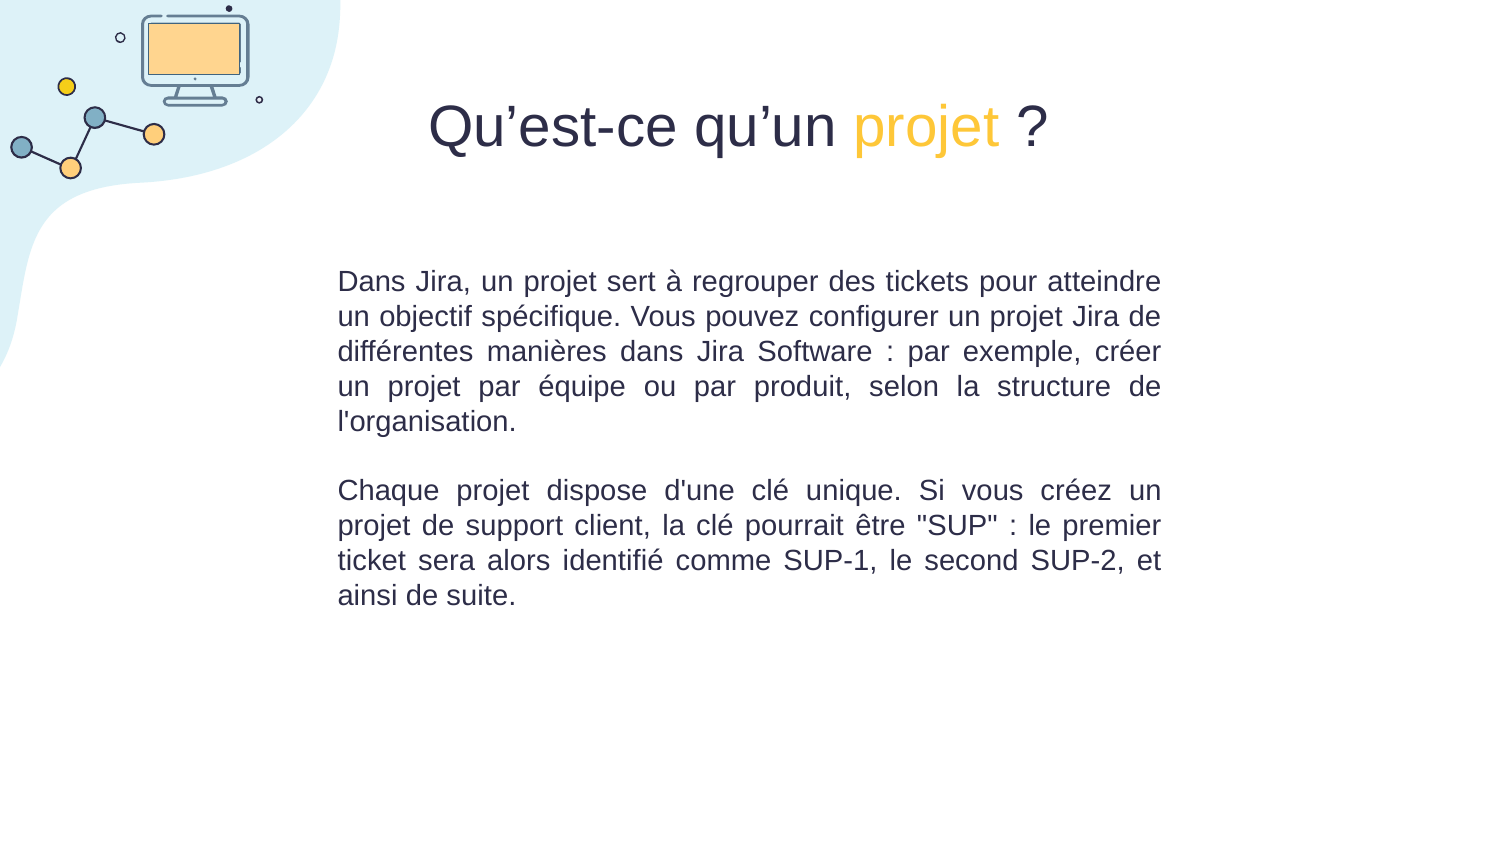

Qu’est-ce qu’un projet ?

Dans Jira, un projet sert à regrouper des tickets pour atteindre un objectif spécifique. Vous pouvez configurer un projet Jira de différentes manières dans Jira Software : par exemple, créer un projet par équipe ou par produit, selon la structure de l'organisation.

Chaque projet dispose d'une clé unique. Si vous créez un projet de support client, la clé pourrait être "SUP" : le premier ticket sera alors identifié comme SUP-1, le second SUP-2, et ainsi de suite.